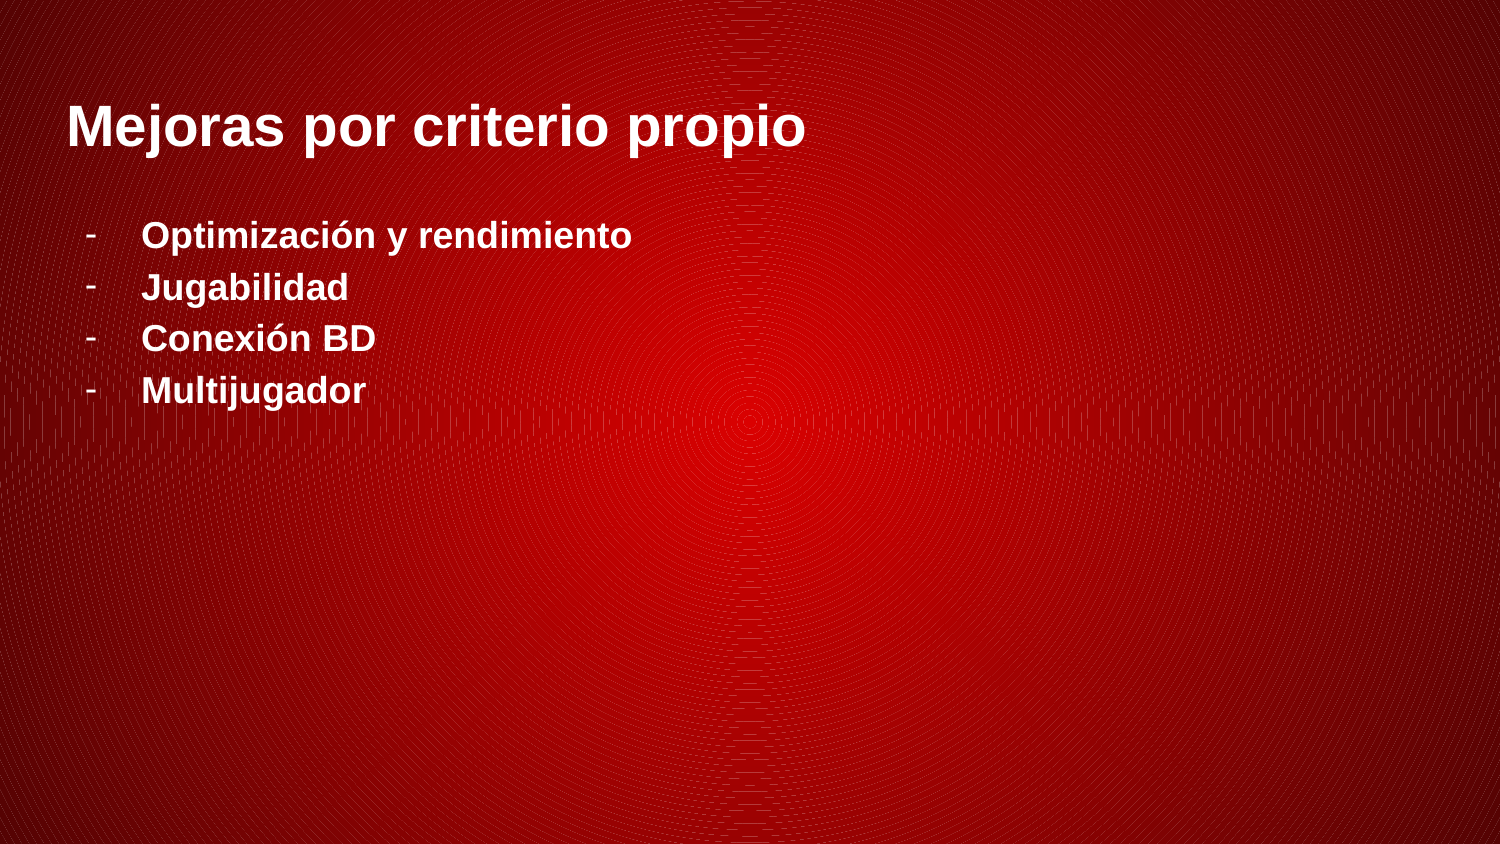

# Mejoras por criterio propio
Optimización y rendimiento
Jugabilidad
Conexión BD
Multijugador